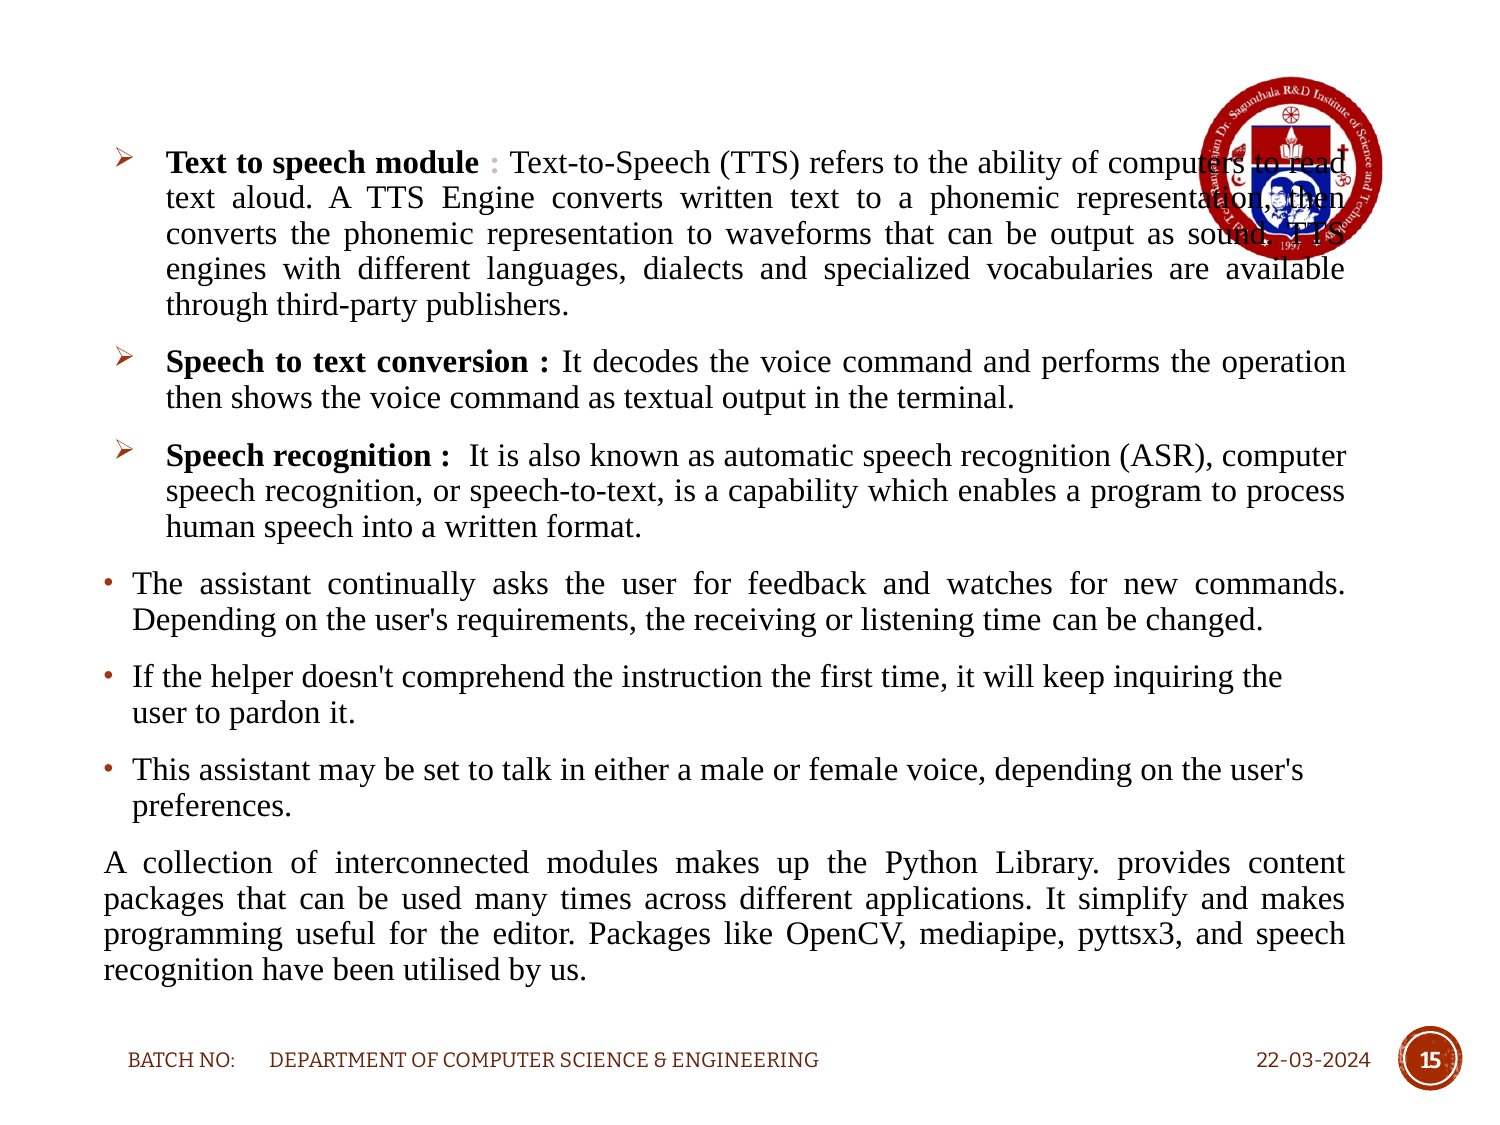

Text to speech module : Text-to-Speech (TTS) refers to the ability of computers to read text aloud. A TTS Engine converts written text to a phonemic representation, then converts the phonemic representation to waveforms that can be output as sound. TTS engines with different languages, dialects and specialized vocabularies are available through third-party publishers.
Speech to text conversion : It decodes the voice command and performs the operation then shows the voice command as textual output in the terminal.
Speech recognition :  It is also known as automatic speech recognition (ASR), computer speech recognition, or speech-to-text, is a capability which enables a program to process human speech into a written format.
The assistant continually asks the user for feedback and watches for new commands. Depending on the user's requirements, the receiving or listening time can be changed.
If the helper doesn't comprehend the instruction the first time, it will keep inquiring the user to pardon it.
This assistant may be set to talk in either a male or female voice, depending on the user's preferences.
A collection of interconnected modules makes up the Python Library. provides content packages that can be used many times across different applications. It simplify and makes programming useful for the editor. Packages like OpenCV, mediapipe, pyttsx3, and speech recognition have been utilised by us.

BATCH NO:        DEPARTMENT OF COMPUTER SCIENCE & ENGINEERING
22-03-2024
15